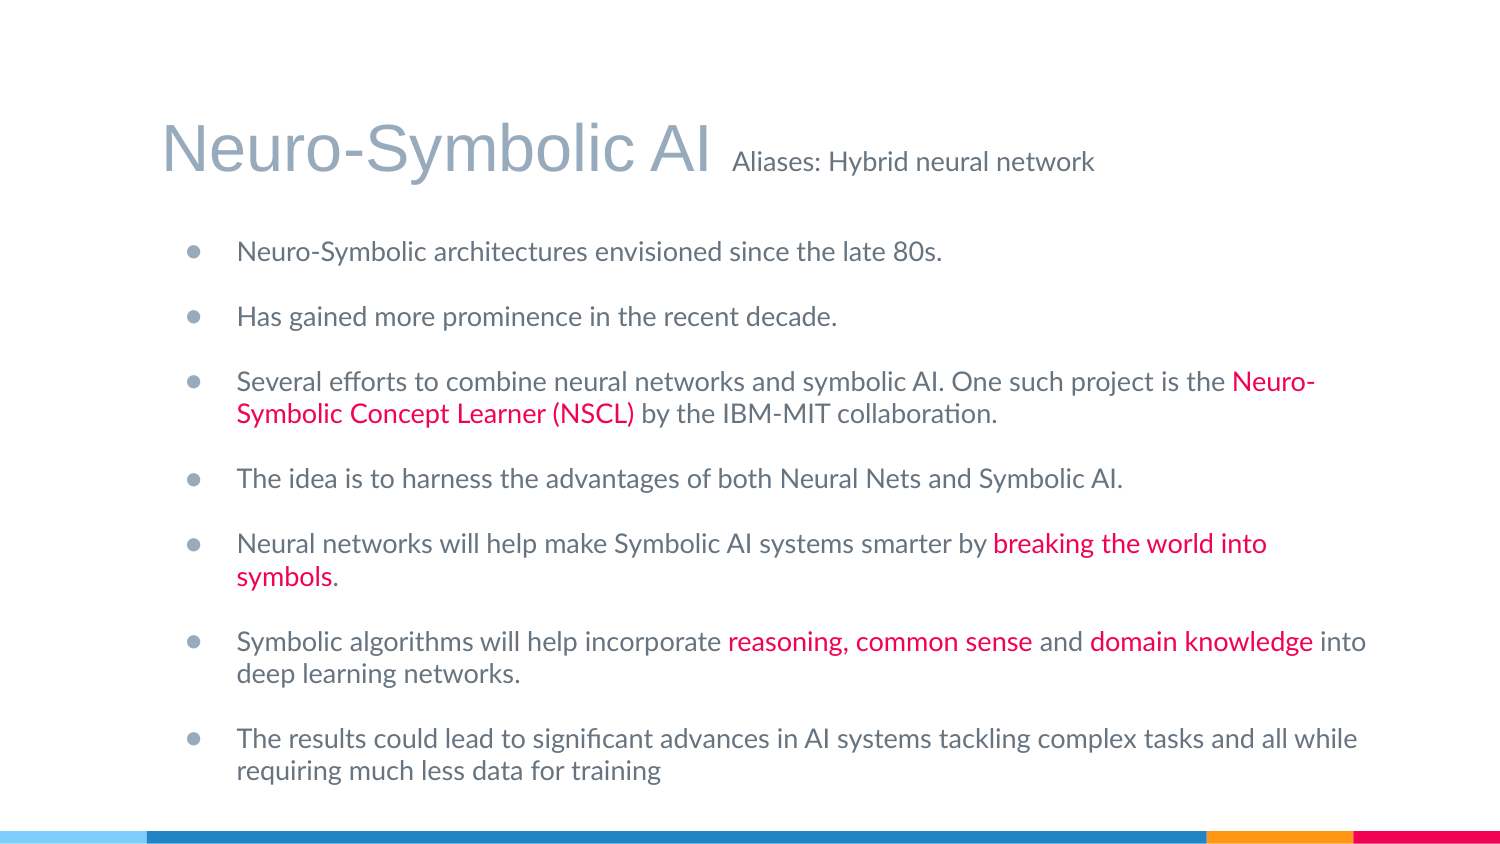

# Neuro-Symbolic AI Aliases: Hybrid neural network
Neuro-Symbolic architectures envisioned since the late 80s.
Has gained more prominence in the recent decade.
Several efforts to combine neural networks and symbolic AI. One such project is the Neuro-Symbolic Concept Learner (NSCL) by the IBM-MIT collaboration.
The idea is to harness the advantages of both Neural Nets and Symbolic AI.
Neural networks will help make Symbolic AI systems smarter by breaking the world into symbols.
Symbolic algorithms will help incorporate reasoning, common sense and domain knowledge into deep learning networks.
The results could lead to significant advances in AI systems tackling complex tasks and all while requiring much less data for training